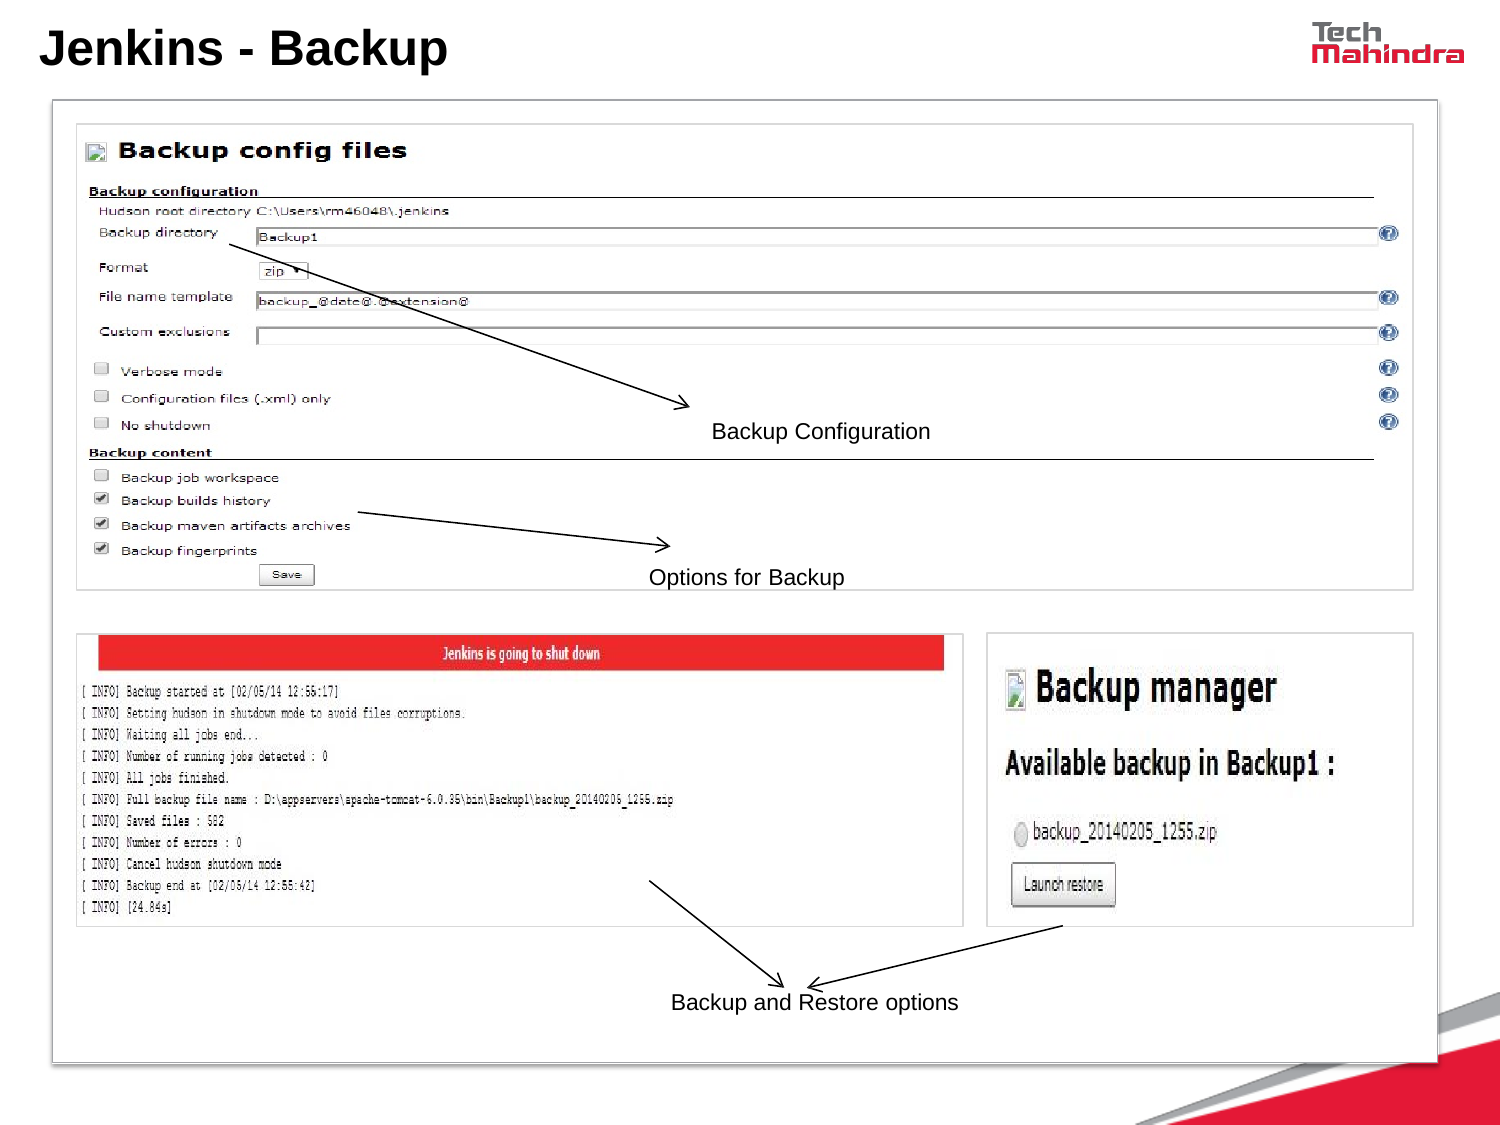

# Jenkins - Backup

Backup Configuration

Options for Backup

Backup and Restore options